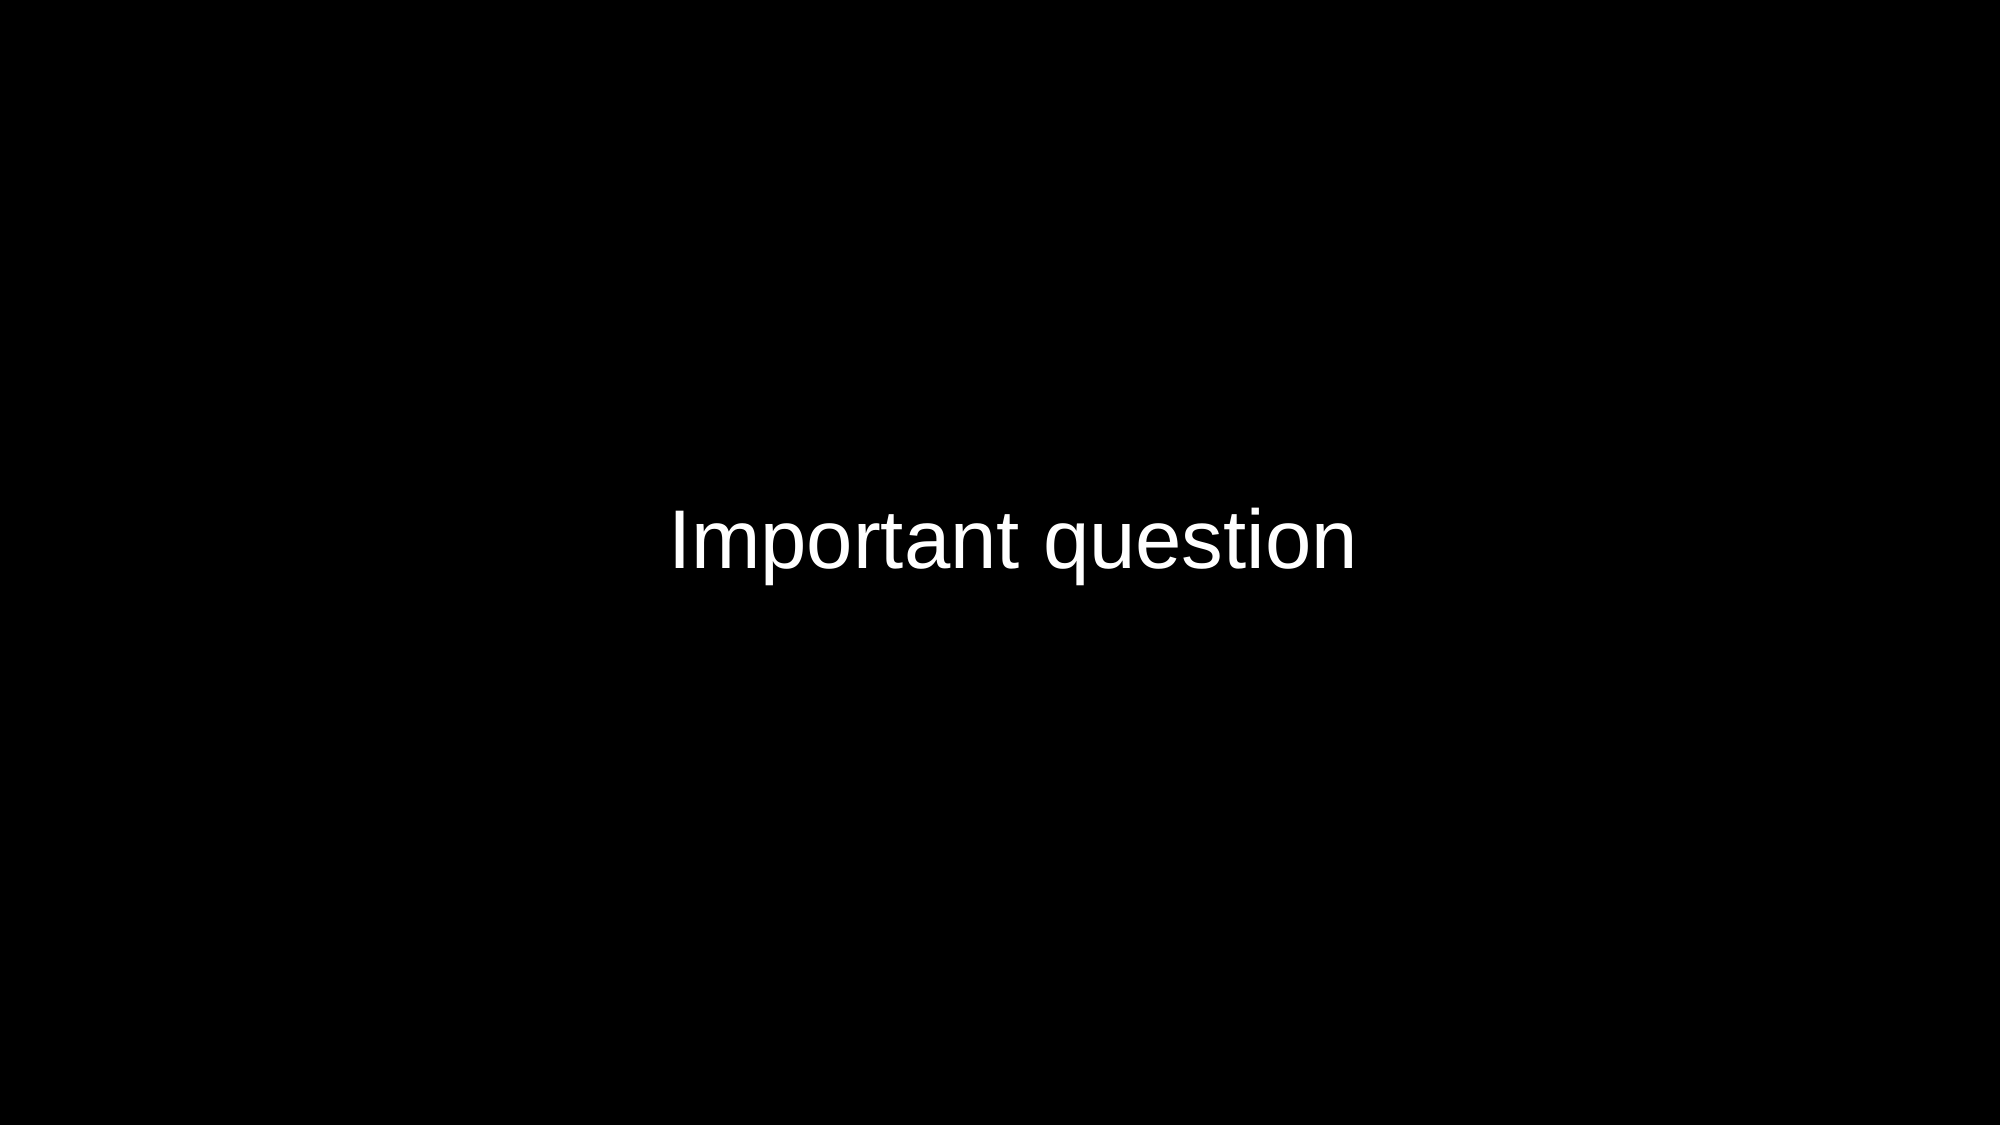

Which openstack version to install?
Important question